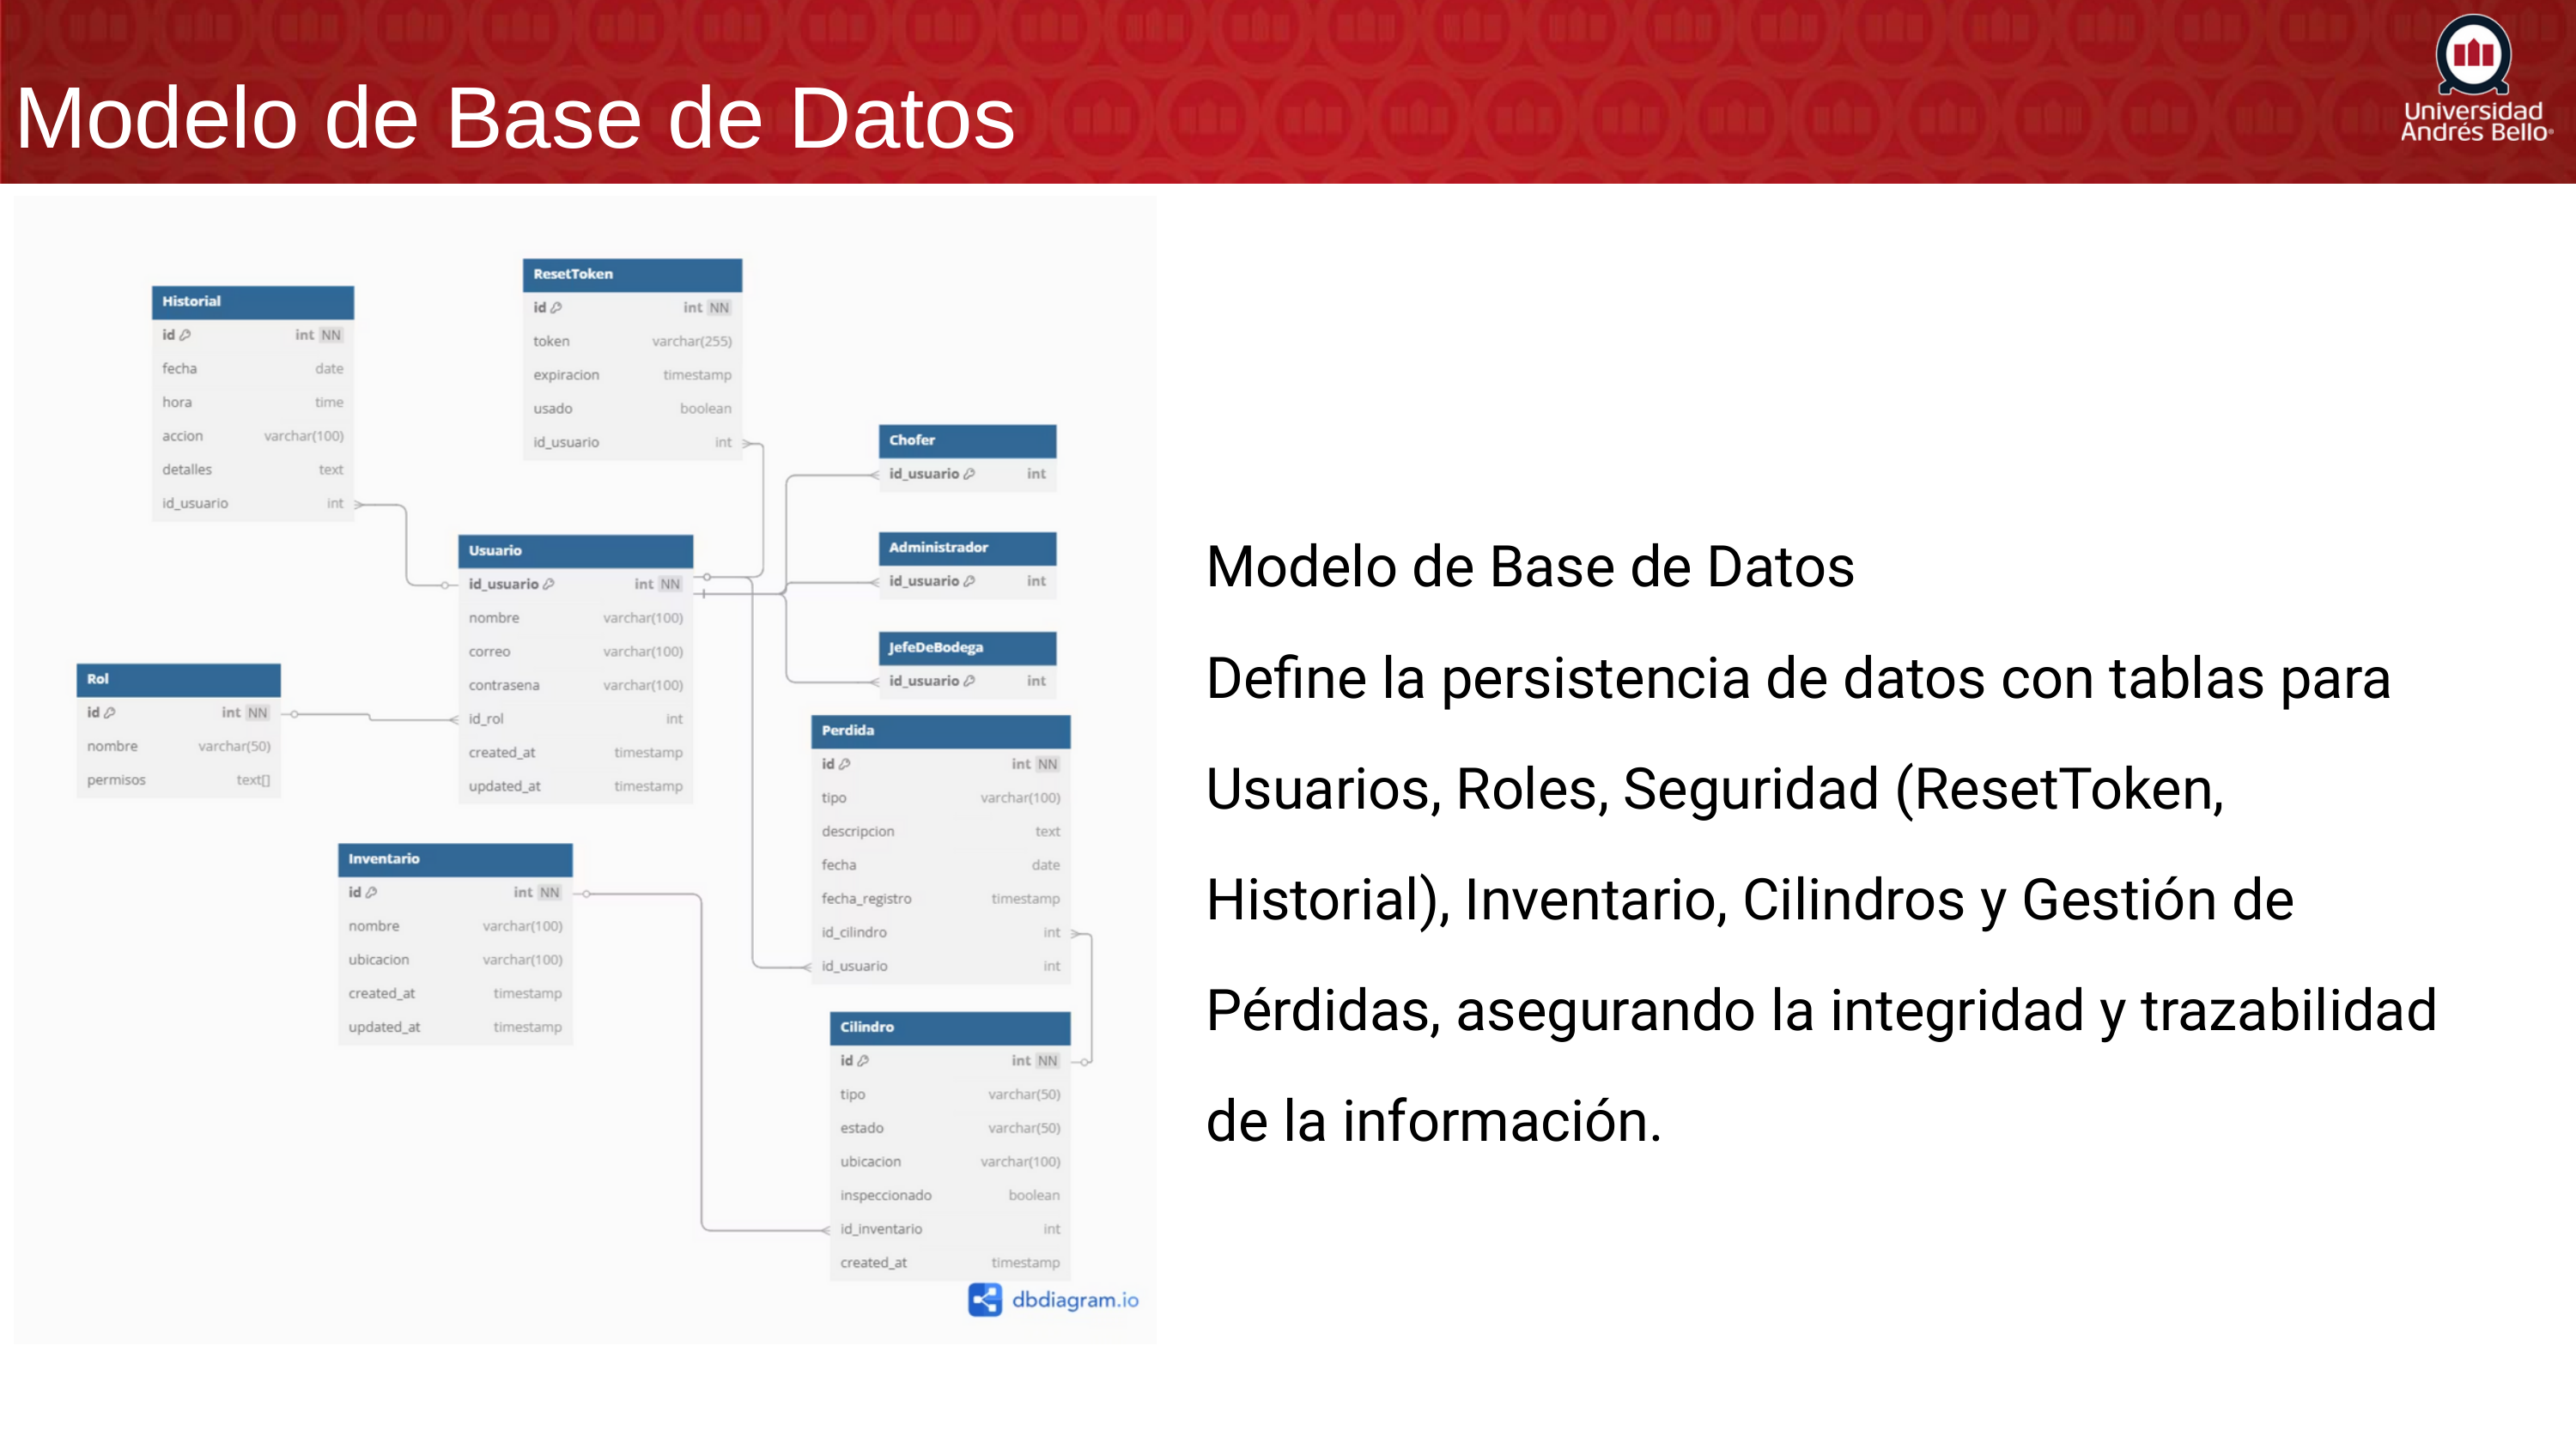

Modelo de Base de Datos

Modelo de Base de Datos
Define la persistencia de datos con tablas para Usuarios, Roles, Seguridad (ResetToken, Historial), Inventario, Cilindros y Gestión de Pérdidas, asegurando la integridad y trazabilidad de la información.